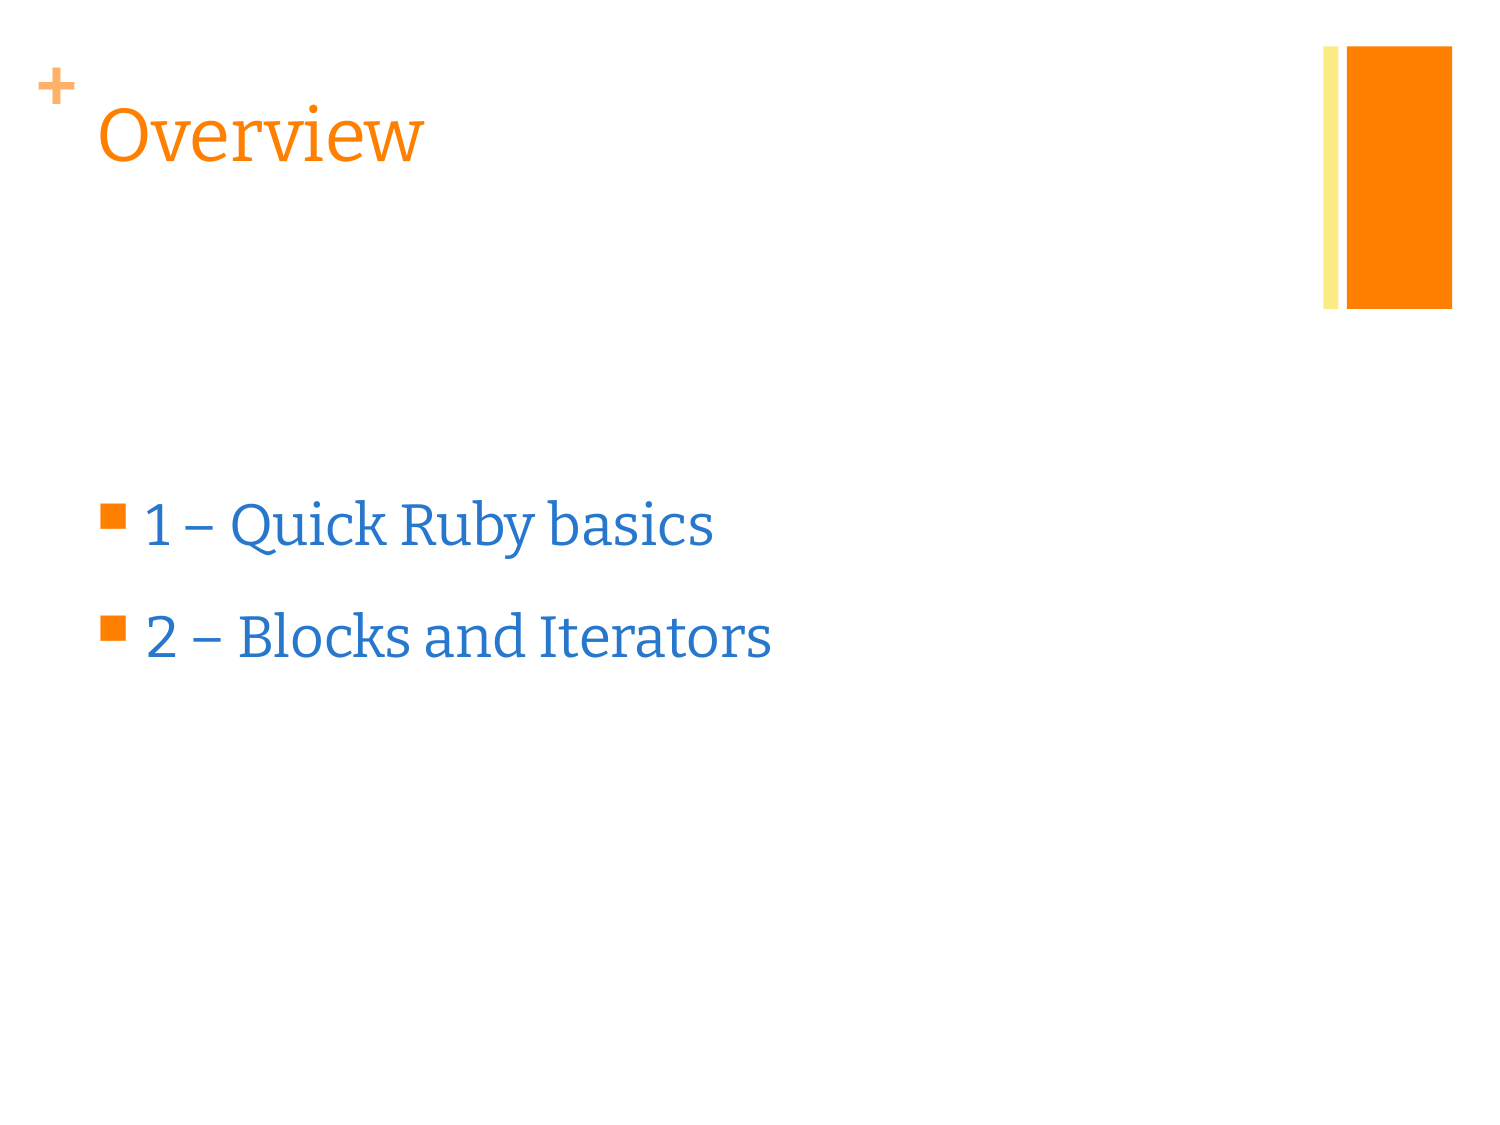

# Overview

 1 – Quick Ruby basics
 2 – Blocks and Iterators